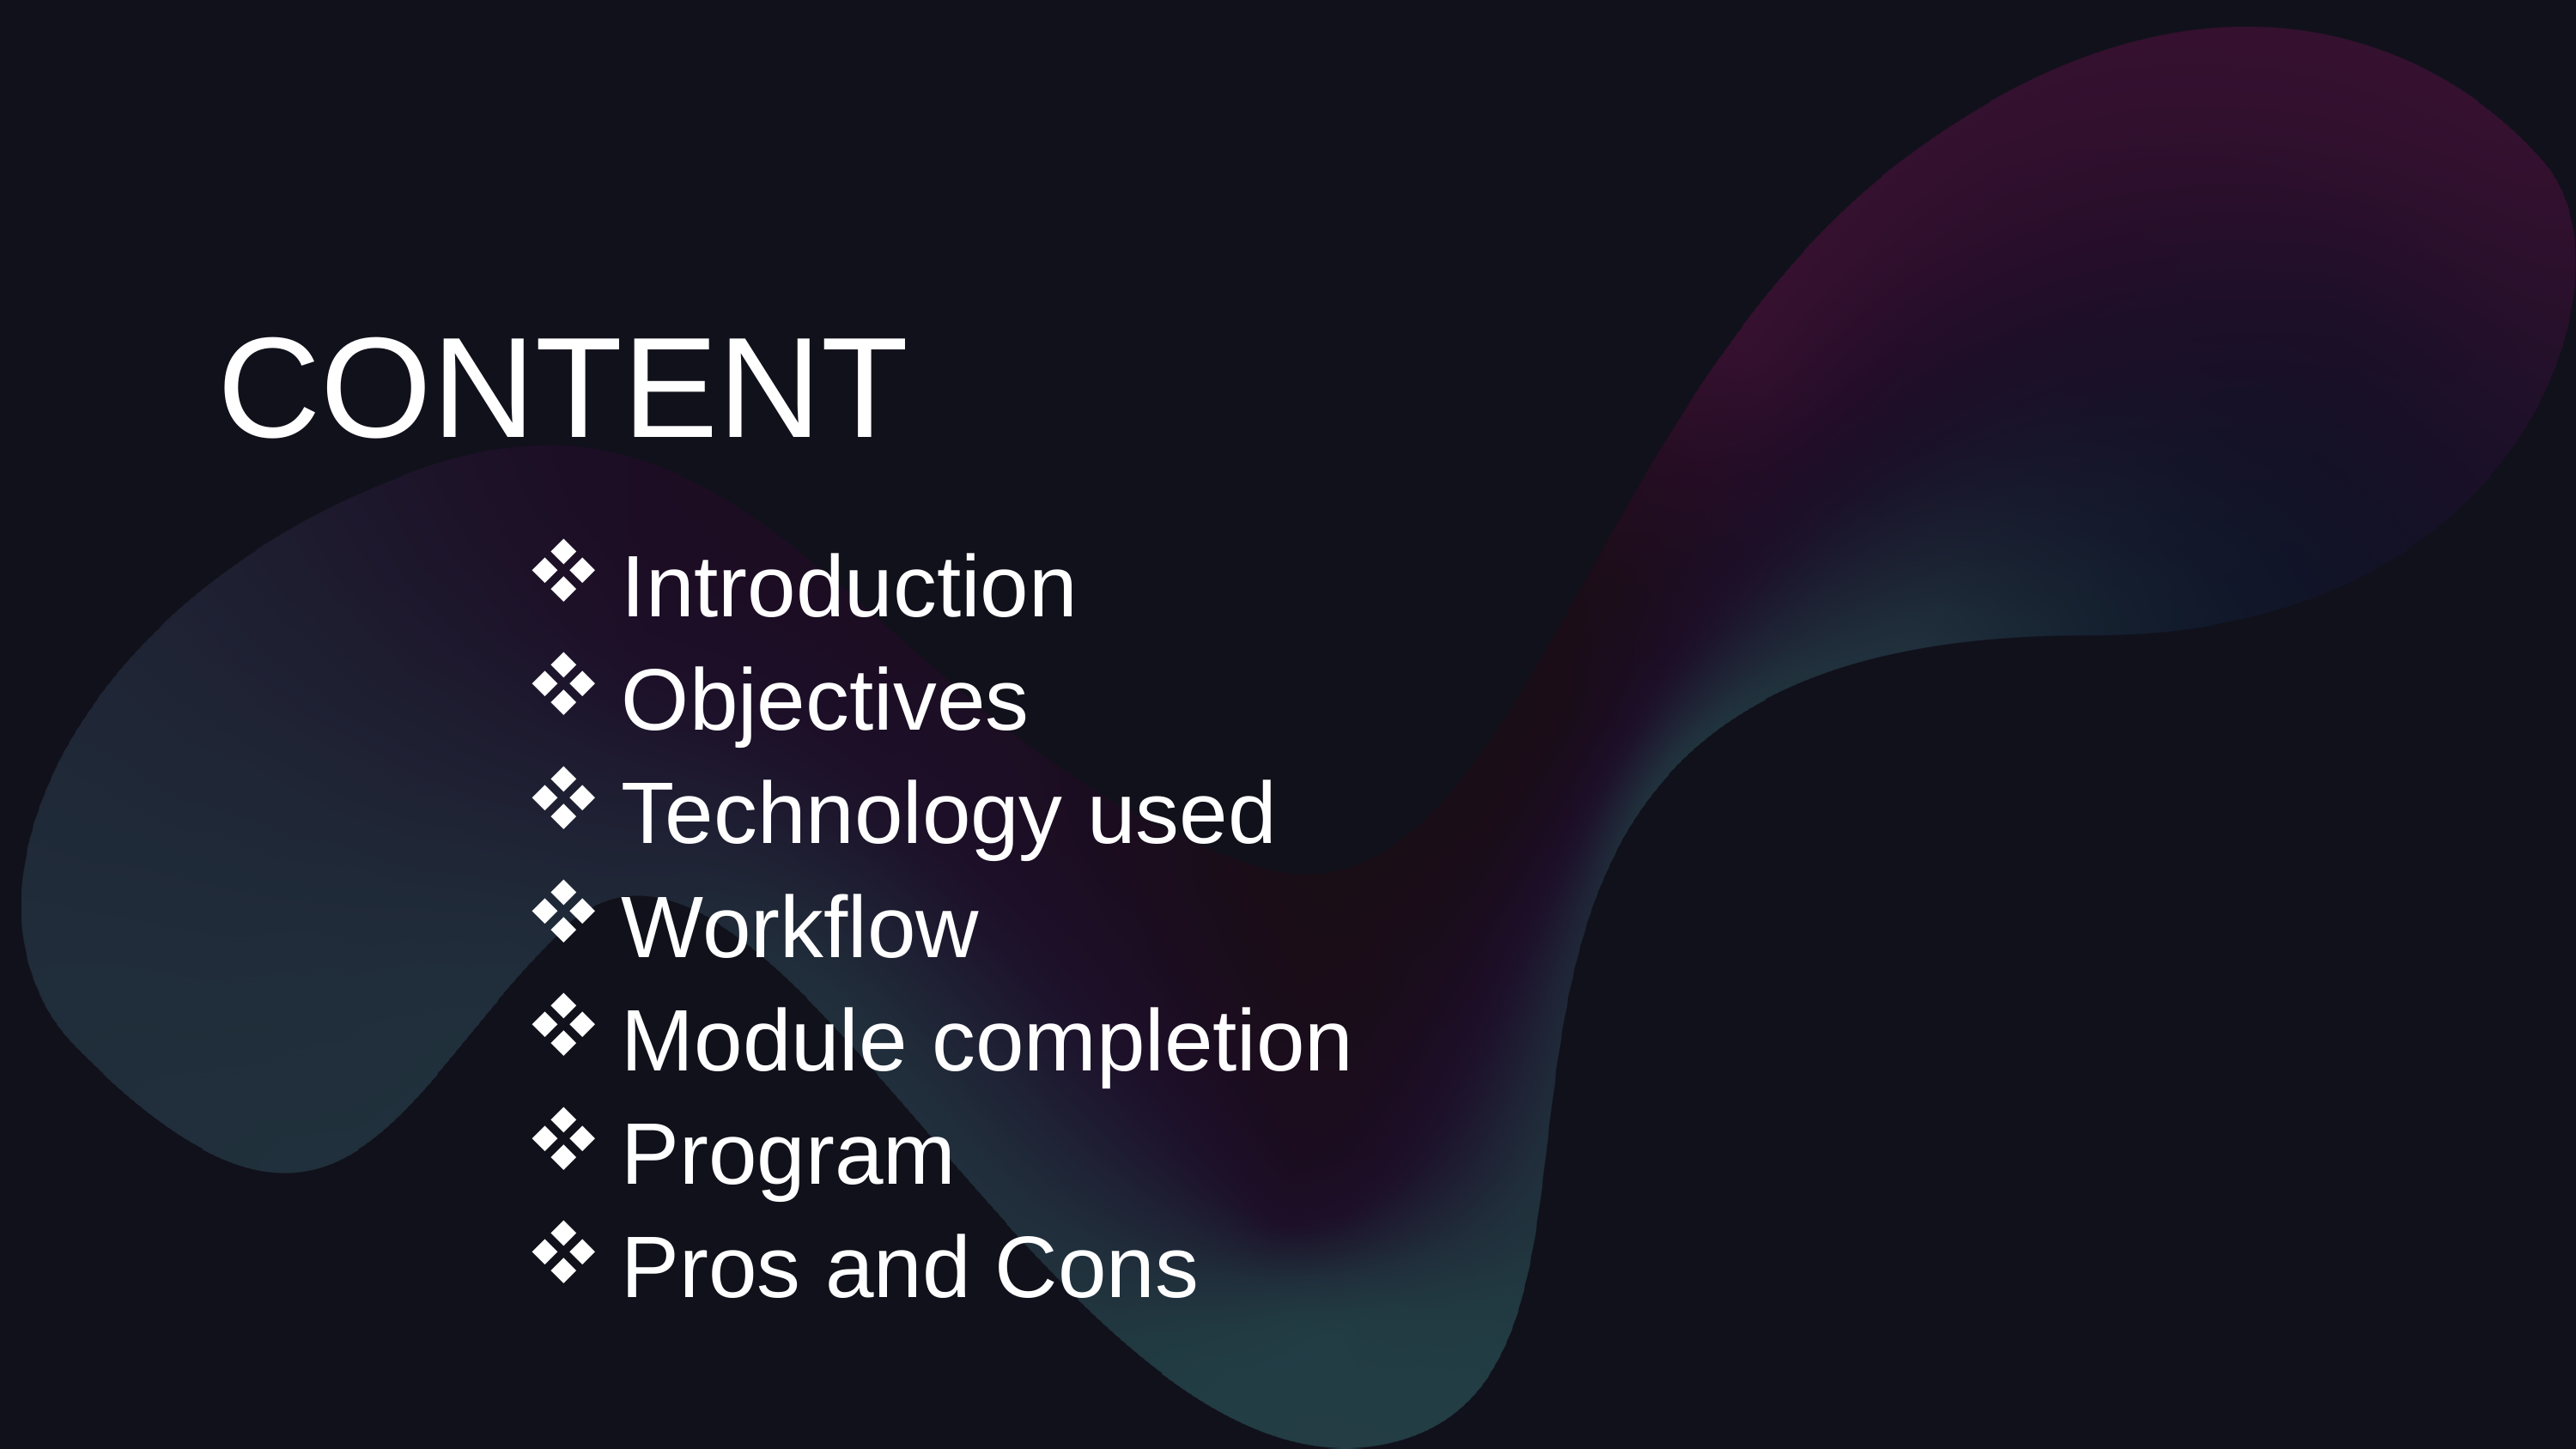

CONTENT
Introduction
Objectives
Technology used
Workflow
Module completion
Program
Pros and Cons